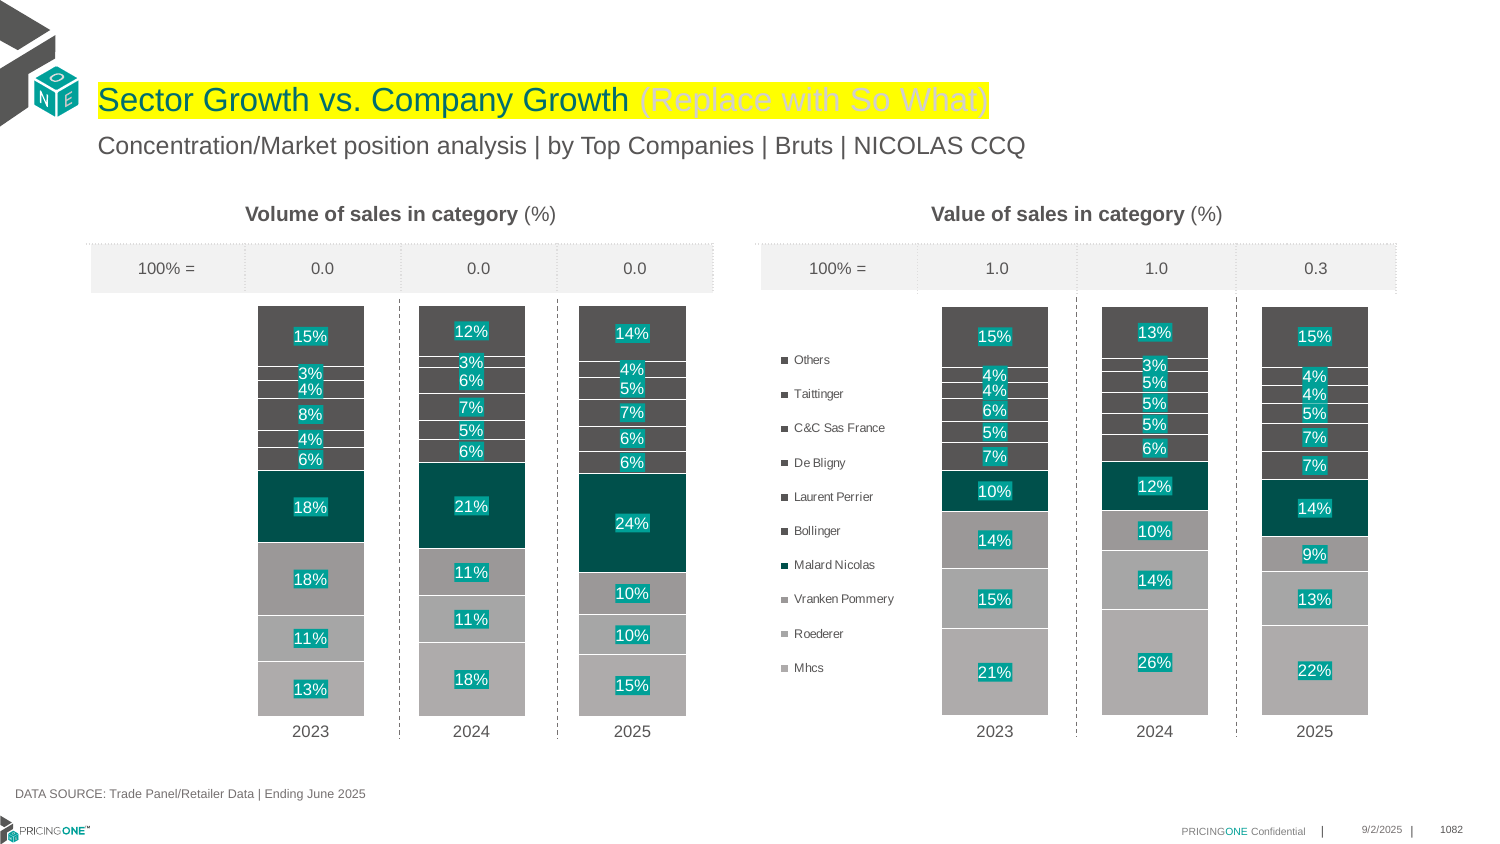

# Sector Growth vs. Company Growth (Replace with So What)
Concentration/Market position analysis | by Top Companies | Bruts | NICOLAS CCQ
| Volume of sales in category (%) |  |  |  |
| --- | --- | --- | --- |
| 100% = | 0.0 | 0.0 | 0.0 |
| Value of sales in category (%) |  |  |  |
| --- | --- | --- | --- |
| 100% = | 1.0 | 1.0 | 0.3 |

### Chart

| Category | Mhcs | Roederer | Vranken Pommery | Malard Nicolas | Bollinger | Laurent Perrier | De Bligny | C&C Sas France | Taittinger | Others |
|---|---|---|---|---|---|---|---|---|---|---|
| 2023 | 0.133082037589655 | 0.11324014449505261 | 0.17538348777550913 | 0.17585466729490604 | 0.055442123449034084 | 0.042510863305586094 | 0.07805874038008481 | 0.04450028794303963 | 0.03214491387885451 | 0.1497827338882781 |
| 2024 | 0.17954834605597964 | 0.11333757421543682 | 0.11429177268871925 | 0.2102947413061917 | 0.05597964376590331 | 0.04564249363867685 | 0.06689991518235792 | 0.06170483460559797 | 0.027989821882951654 | 0.12431085665818489 |
| 2025 | 0.14921590369079676 | 0.09821004276888959 | 0.102803738317757 | 0.2401393948994139 | 0.05528274988119753 | 0.060668461904007605 | 0.06510375415808649 | 0.05369871693331221 | 0.03769998415967052 | 0.13717725328686836 |

### Chart

| Category | Mhcs | Roederer | Vranken Pommery | Malard Nicolas | Bollinger | Laurent Perrier | De Bligny | C&C Sas France | Taittinger | Others |
|---|---|---|---|---|---|---|---|---|---|---|
| 2023 | 0.21186708844343416 | 0.14683164238752763 | 0.14114512599871973 | 0.09823843528980898 | 0.06891153166593869 | 0.05144424651323482 | 0.056504115228472214 | 0.03780117216314834 | 0.037765897294106295 | 0.14949074501560913 |
| 2024 | 0.25956980070616964 | 0.1432453048475584 | 0.09776080870379064 | 0.12039001259780613 | 0.06486698977612161 | 0.052275294144006064 | 0.05147074549070848 | 0.04982396679149052 | 0.03339080594388324 | 0.12720627099846527 |
| 2025 | 0.21960124335558867 | 0.1312819192309343 | 0.08601715438331893 | 0.13928280208697358 | 0.06912333621487735 | 0.06715836843299183 | 0.050672258088248816 | 0.0430974758900599 | 0.04490610458165499 | 0.14885933773535165 |
DATA SOURCE: Trade Panel/Retailer Data | Ending June 2025

9/2/2025
1082